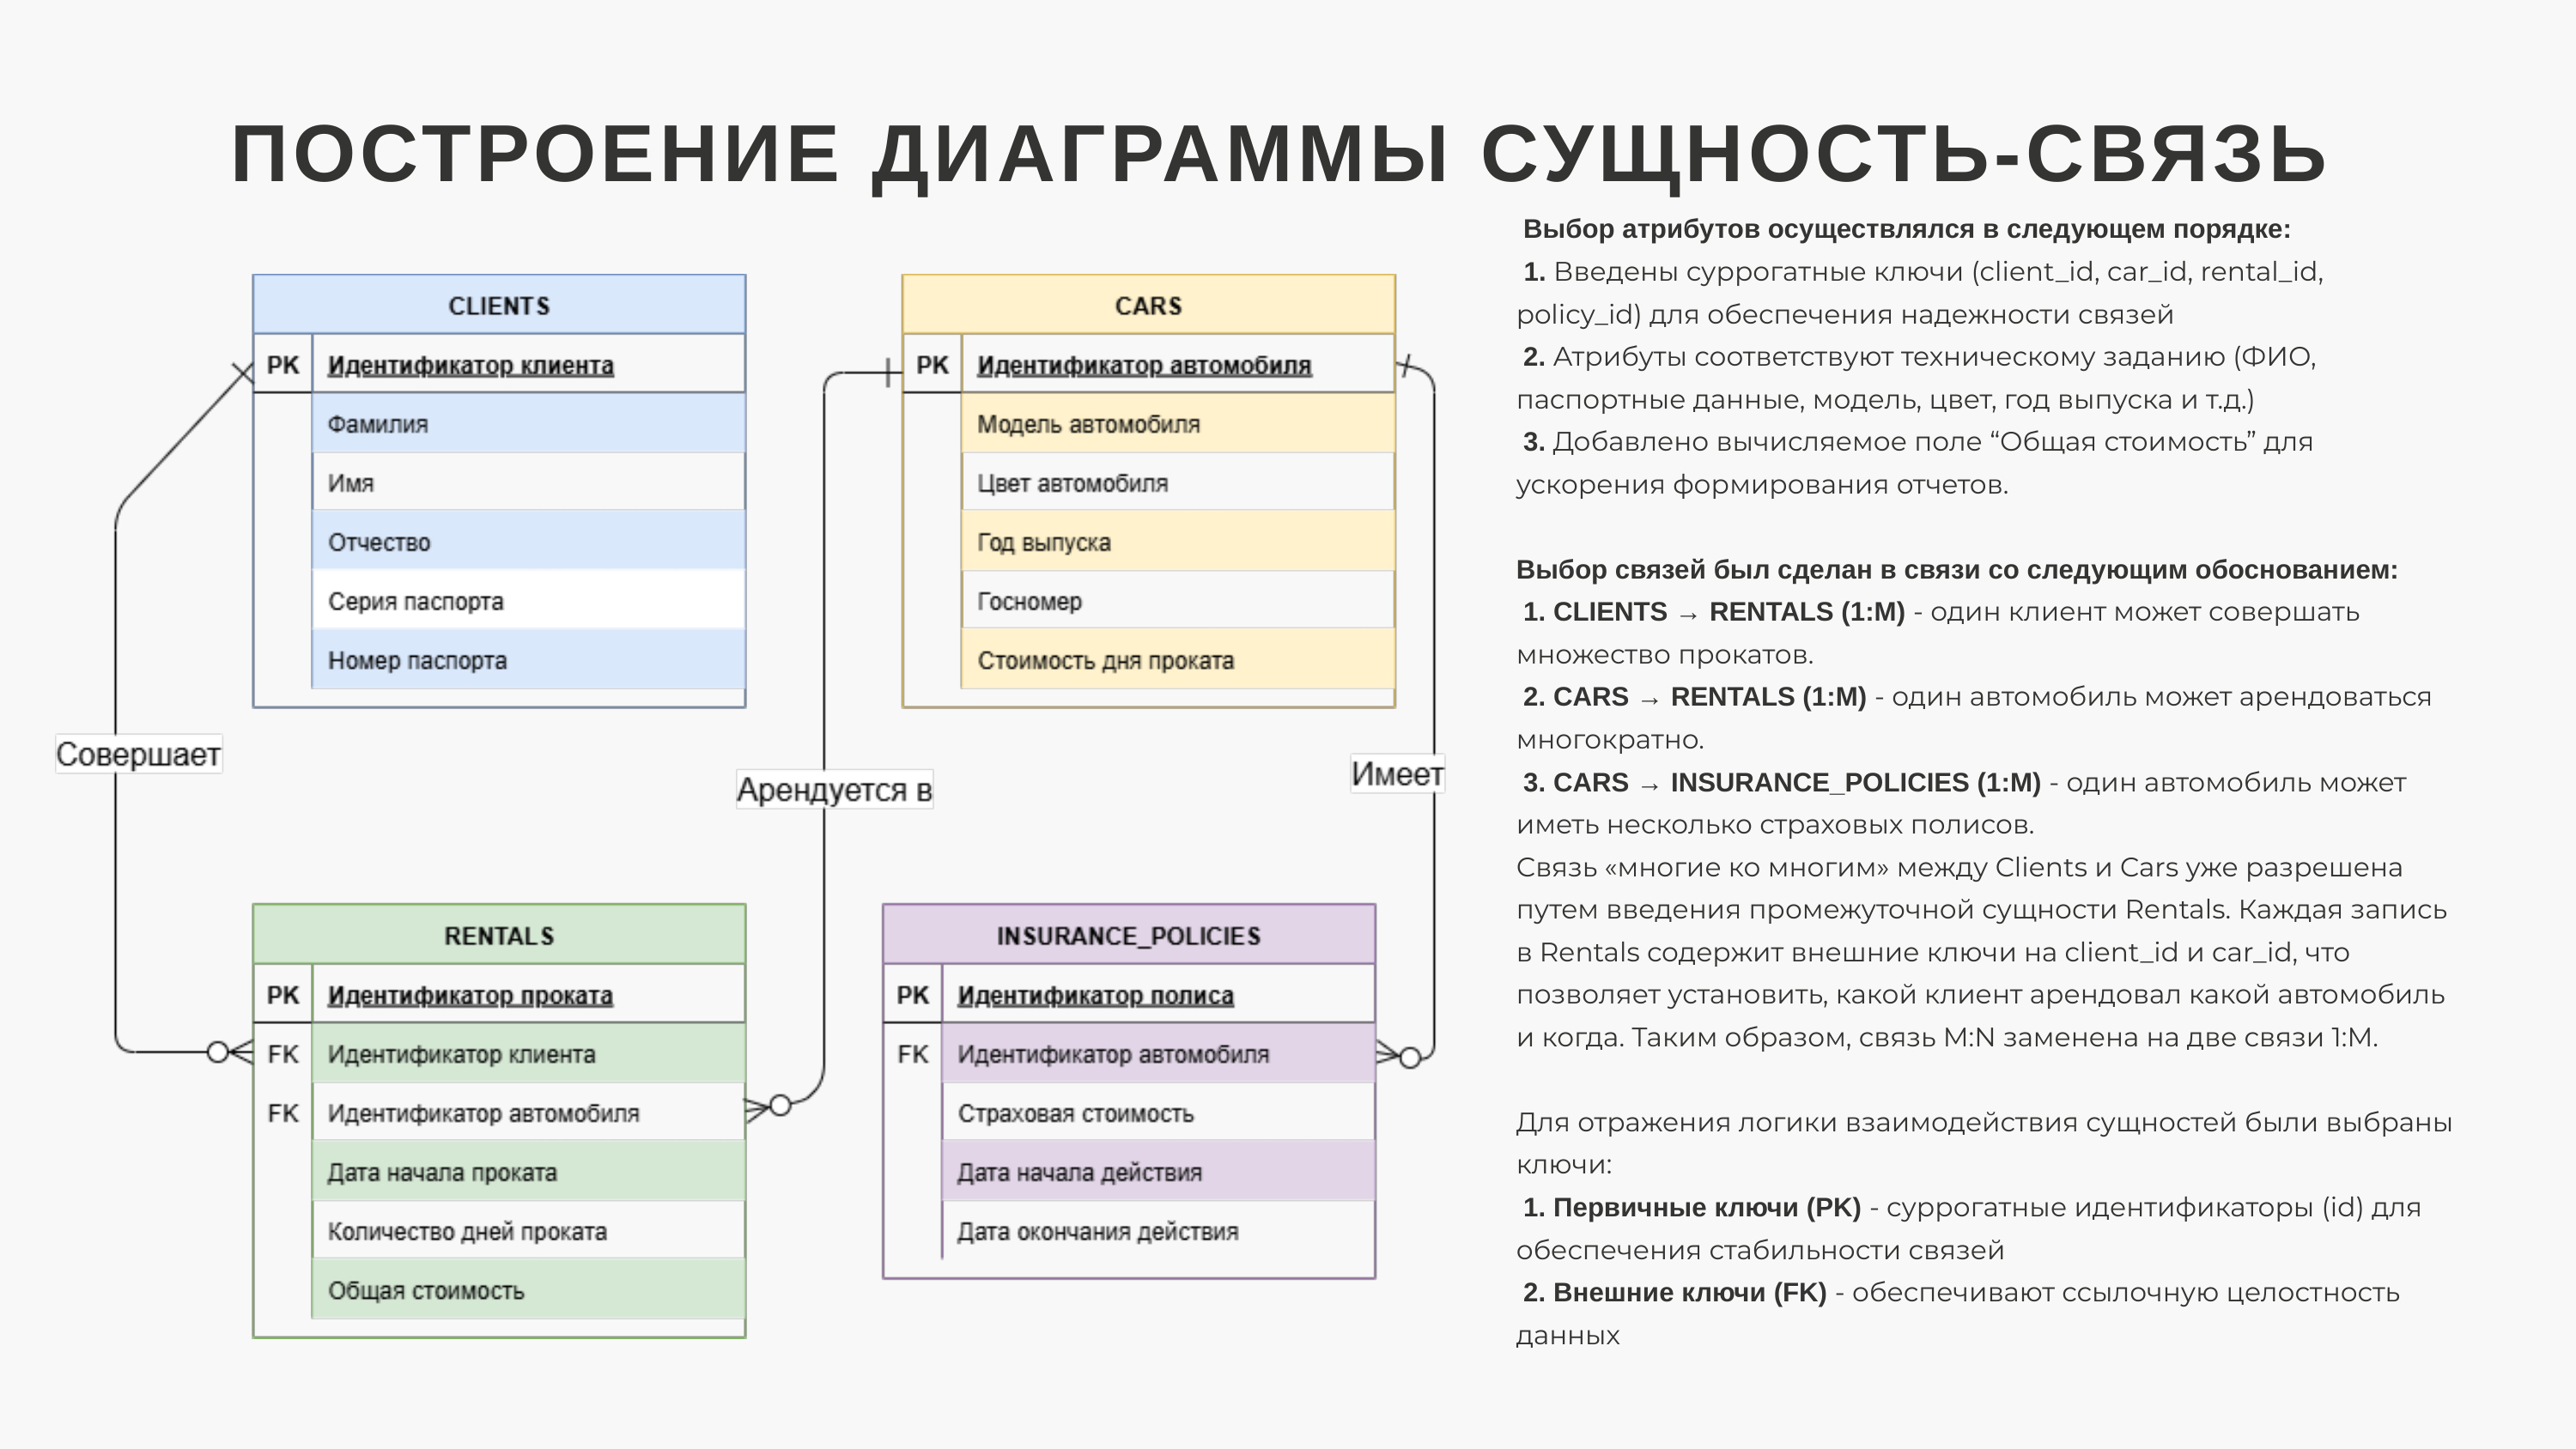

ПОСТРОЕНИЕ ДИАГРАММЫ СУЩНОСТЬ-СВЯЗЬ
 Выбор атрибутов осуществлялся в следующем порядке:
 1. Введены суррогатные ключи (client_id, car_id, rental_id, policy_id) для обеспечения надежности связей
 2. Атрибуты соответствуют техническому заданию (ФИО, паспортные данные, модель, цвет, год выпуска и т.д.)
 3. Добавлено вычисляемое поле “Общая стоимость” для ускорения формирования отчетов.

Выбор связей был сделан в связи со следующим обоснованием:
 1. CLIENTS → RENTALS (1:М) - один клиент может совершать множество прокатов.
 2. CARS → RENTALS (1:М) - один автомобиль может арендоваться многократно.
 3. CARS → INSURANCE_POLICIES (1:М) - один автомобиль может иметь несколько страховых полисов.
Связь «многие ко многим» между Clients и Cars уже разрешена путем введения промежуточной сущности Rentals. Каждая запись в Rentals содержит внешние ключи на client_id и car_id, что позволяет установить, какой клиент арендовал какой автомобиль и когда. Таким образом, связь M:N заменена на две связи 1:M.

Для отражения логики взаимодействия сущностей были выбраны ключи:
 1. Первичные ключи (PK) - суррогатные идентификаторы (id) для обеспечения стабильности связей
 2. Внешние ключи (FK) - обеспечивают ссылочную целостность данных